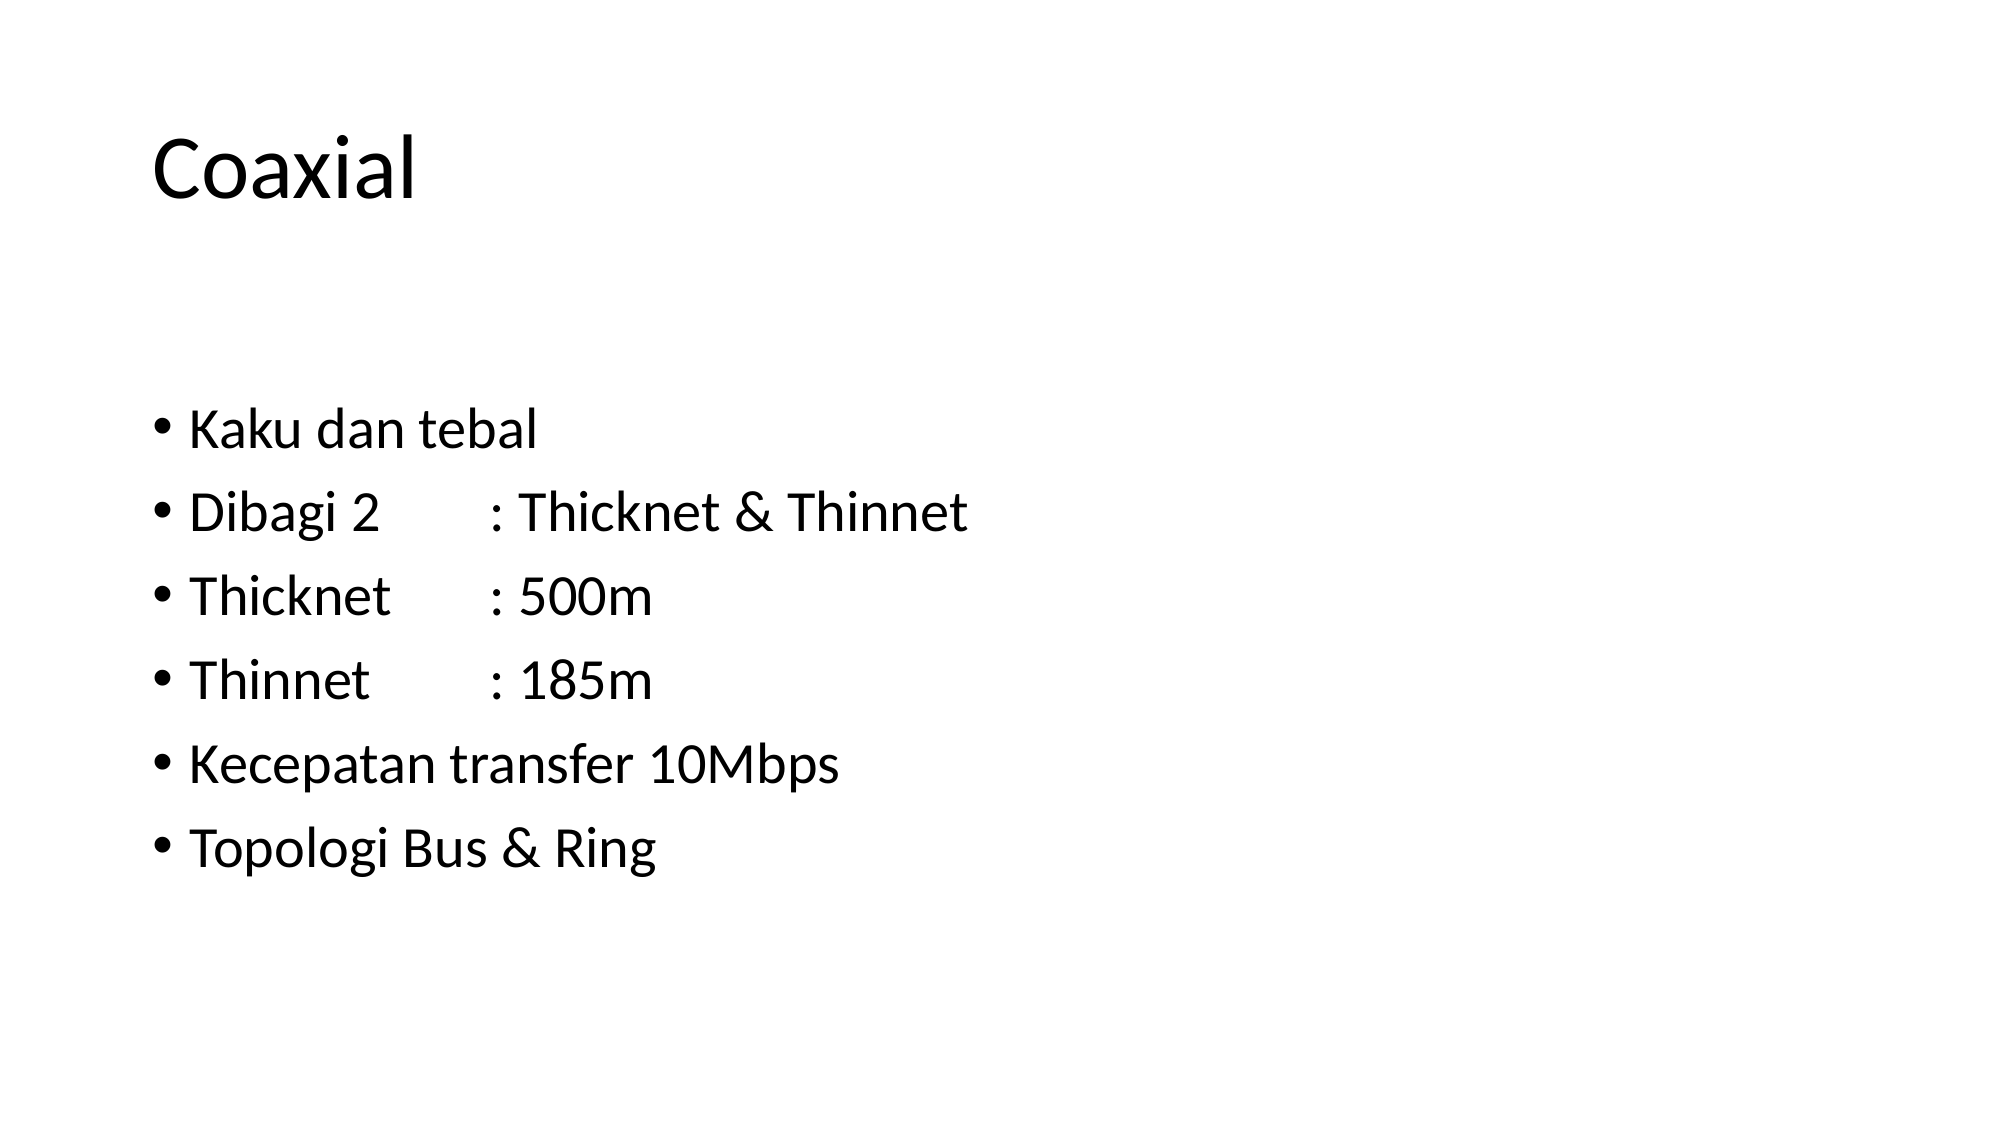

# Coaxial

Kaku dan tebal
Dibagi 2	: Thicknet & Thinnet
Thicknet	: 500m
Thinnet	: 185m
Kecepatan transfer 10Mbps
Topologi Bus & Ring